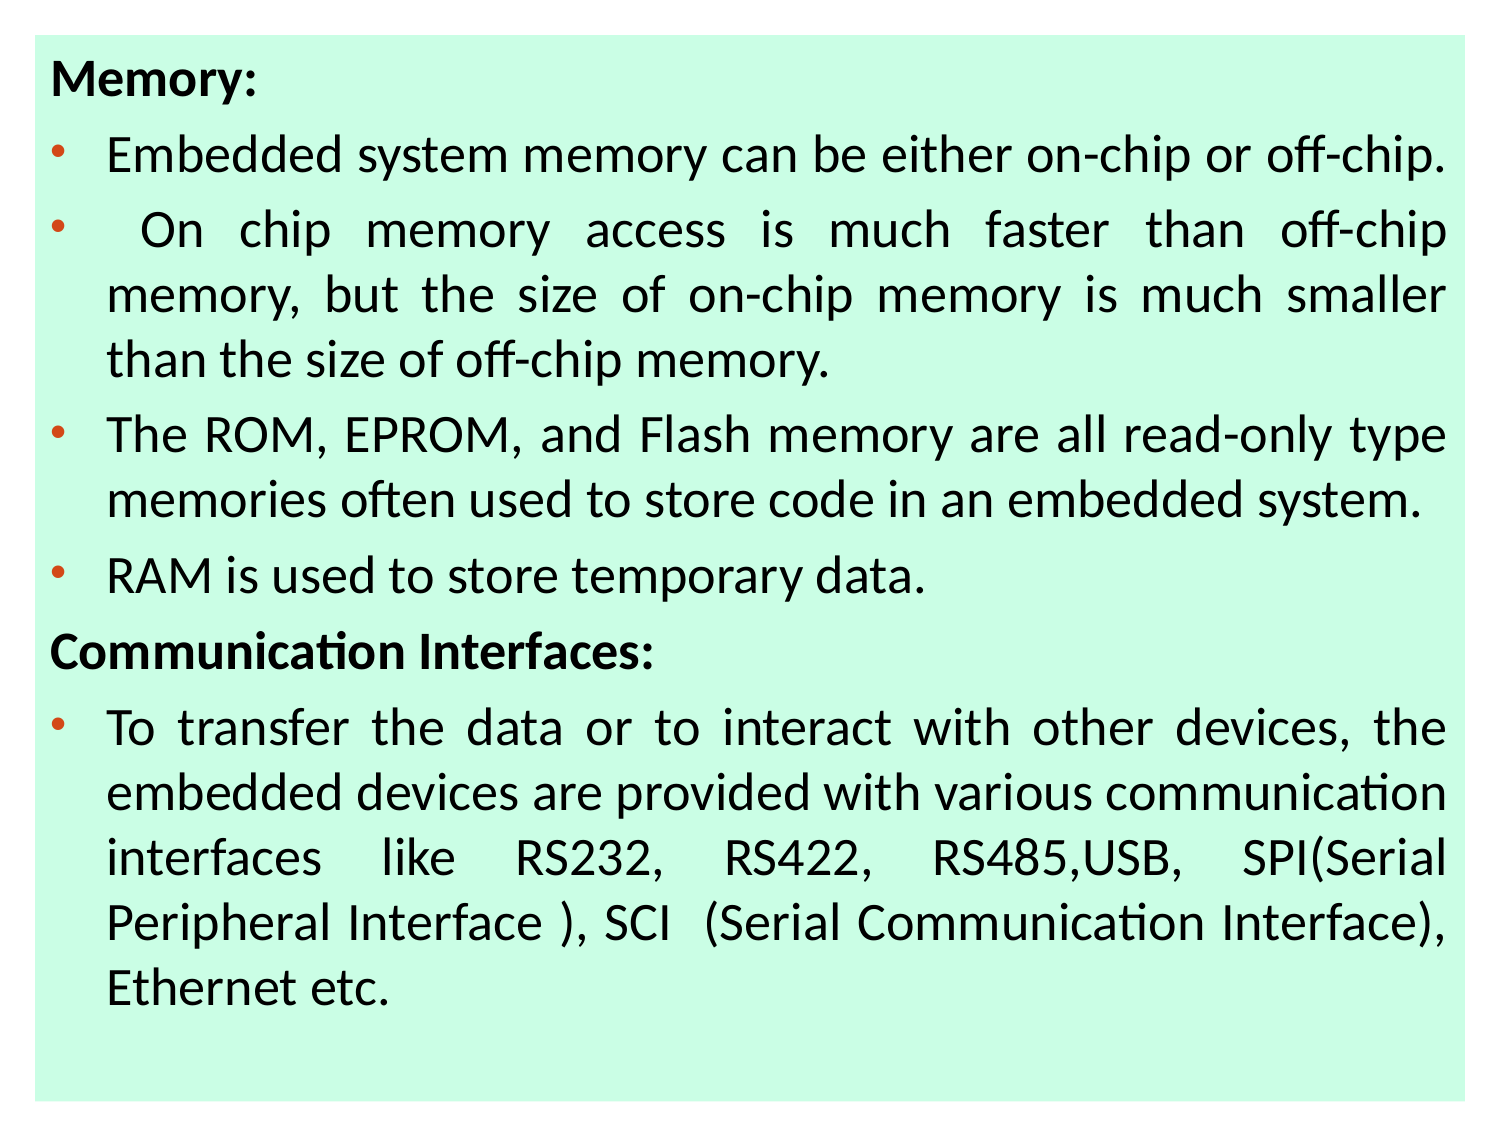

Memory:
Embedded system memory can be either on-chip or off-chip.
 On chip memory access is much faster than off-chip memory, but the size of on-chip memory is much smaller than the size of off-chip memory.
The ROM, EPROM, and Flash memory are all read-only type memories often used to store code in an embedded system.
RAM is used to store temporary data.
Communication Interfaces:
To transfer the data or to interact with other devices, the embedded devices are provided with various communication interfaces like RS232, RS422, RS485,USB, SPI(Serial Peripheral Interface ), SCI  (Serial Communication Interface), Ethernet etc.